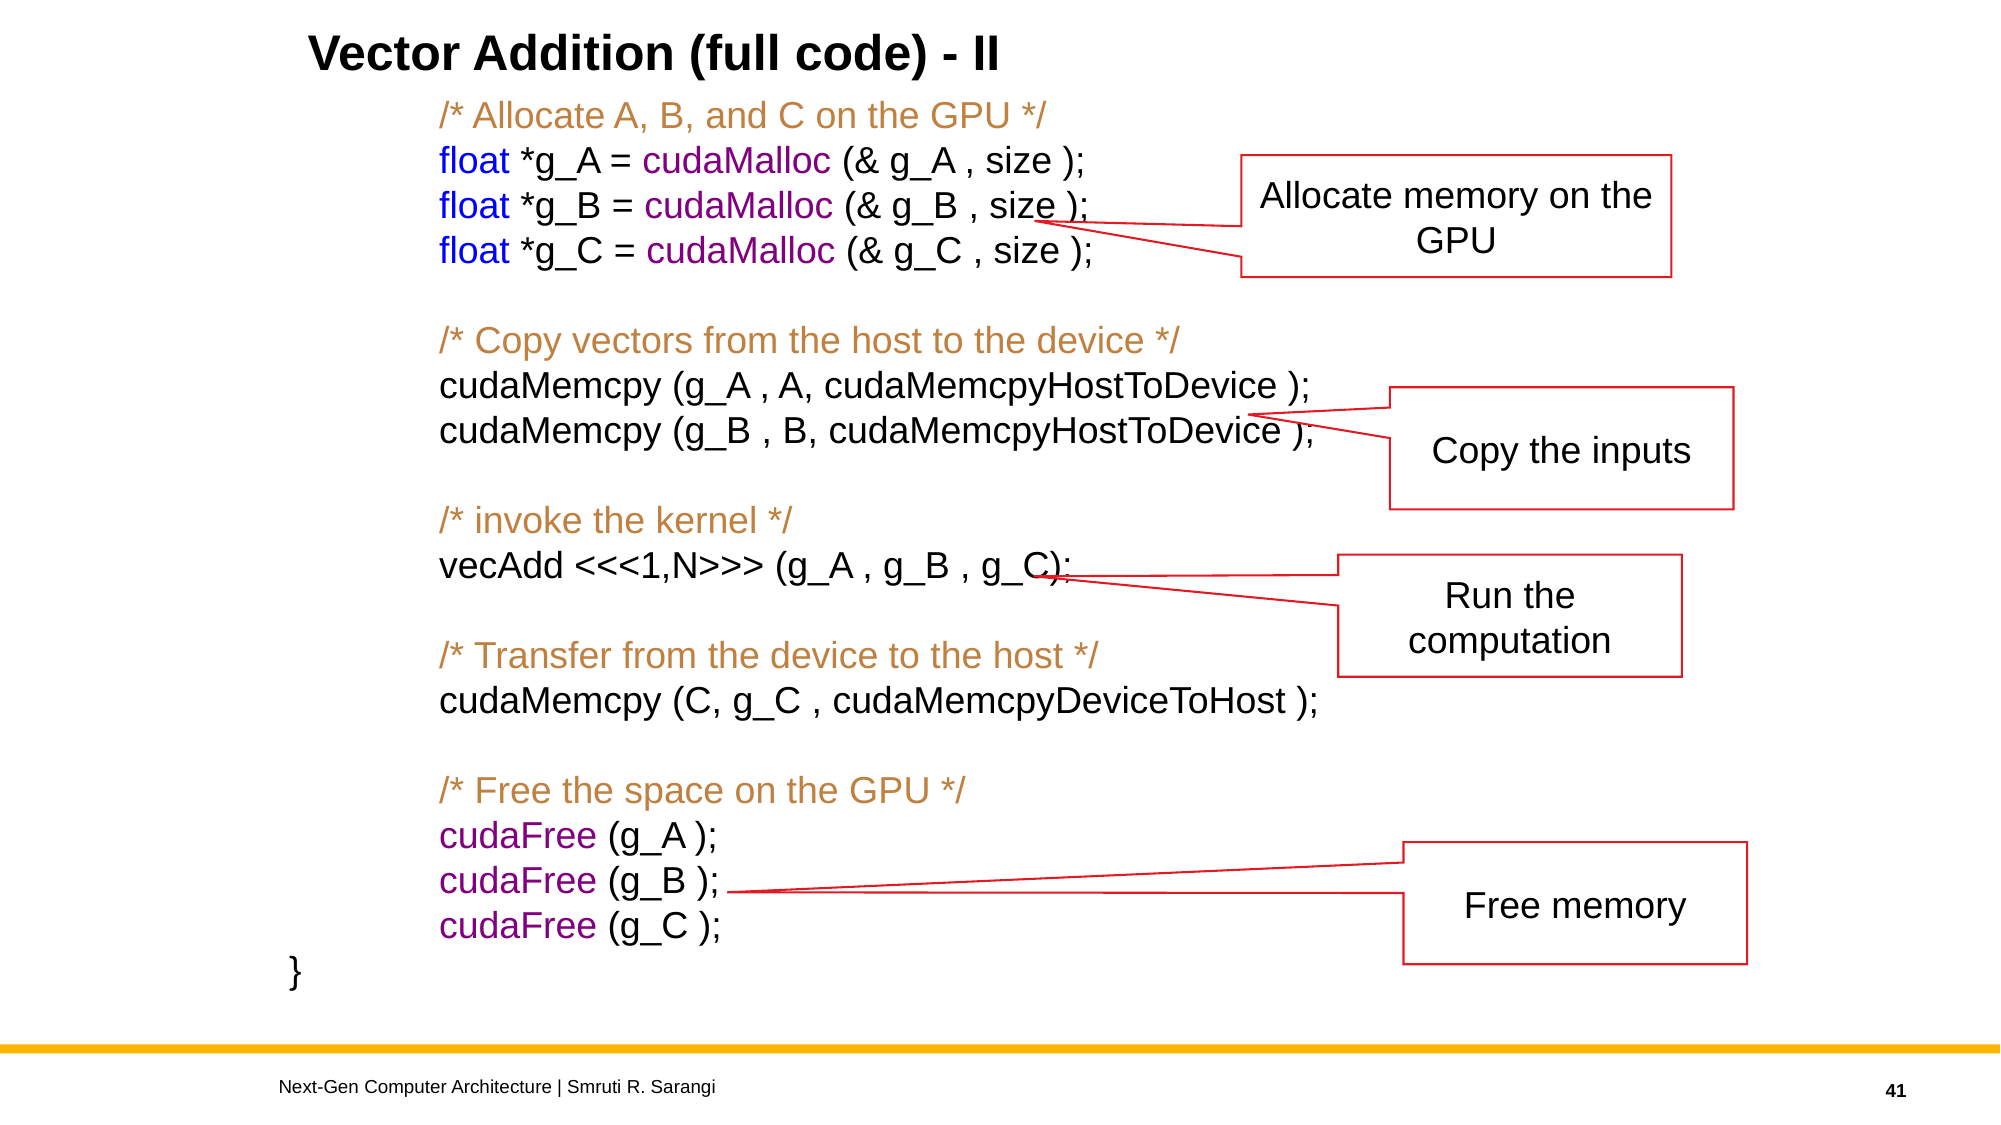

# Vector Addition (full code) - II
	/* Allocate A, B, and C on the GPU */
	float *g_A = cudaMalloc (& g_A , size );
	float *g_B = cudaMalloc (& g_B , size );
	float *g_C = cudaMalloc (& g_C , size );

	/* Copy vectors from the host to the device */
	cudaMemcpy (g_A , A, cudaMemcpyHostToDevice );
	cudaMemcpy (g_B , B, cudaMemcpyHostToDevice );

	/* invoke the kernel */
	vecAdd <<<1,N>>> (g_A , g_B , g_C);

 	/* Transfer from the device to the host */
	cudaMemcpy (C, g_C , cudaMemcpyDeviceToHost );

 	/* Free the space on the GPU */
 	cudaFree (g_A );
 	cudaFree (g_B );
 	cudaFree (g_C );
}
Allocate memory on the GPU
Copy the inputs
Run the computation
Free memory
Next-Gen Computer Architecture | Smruti R. Sarangi
41